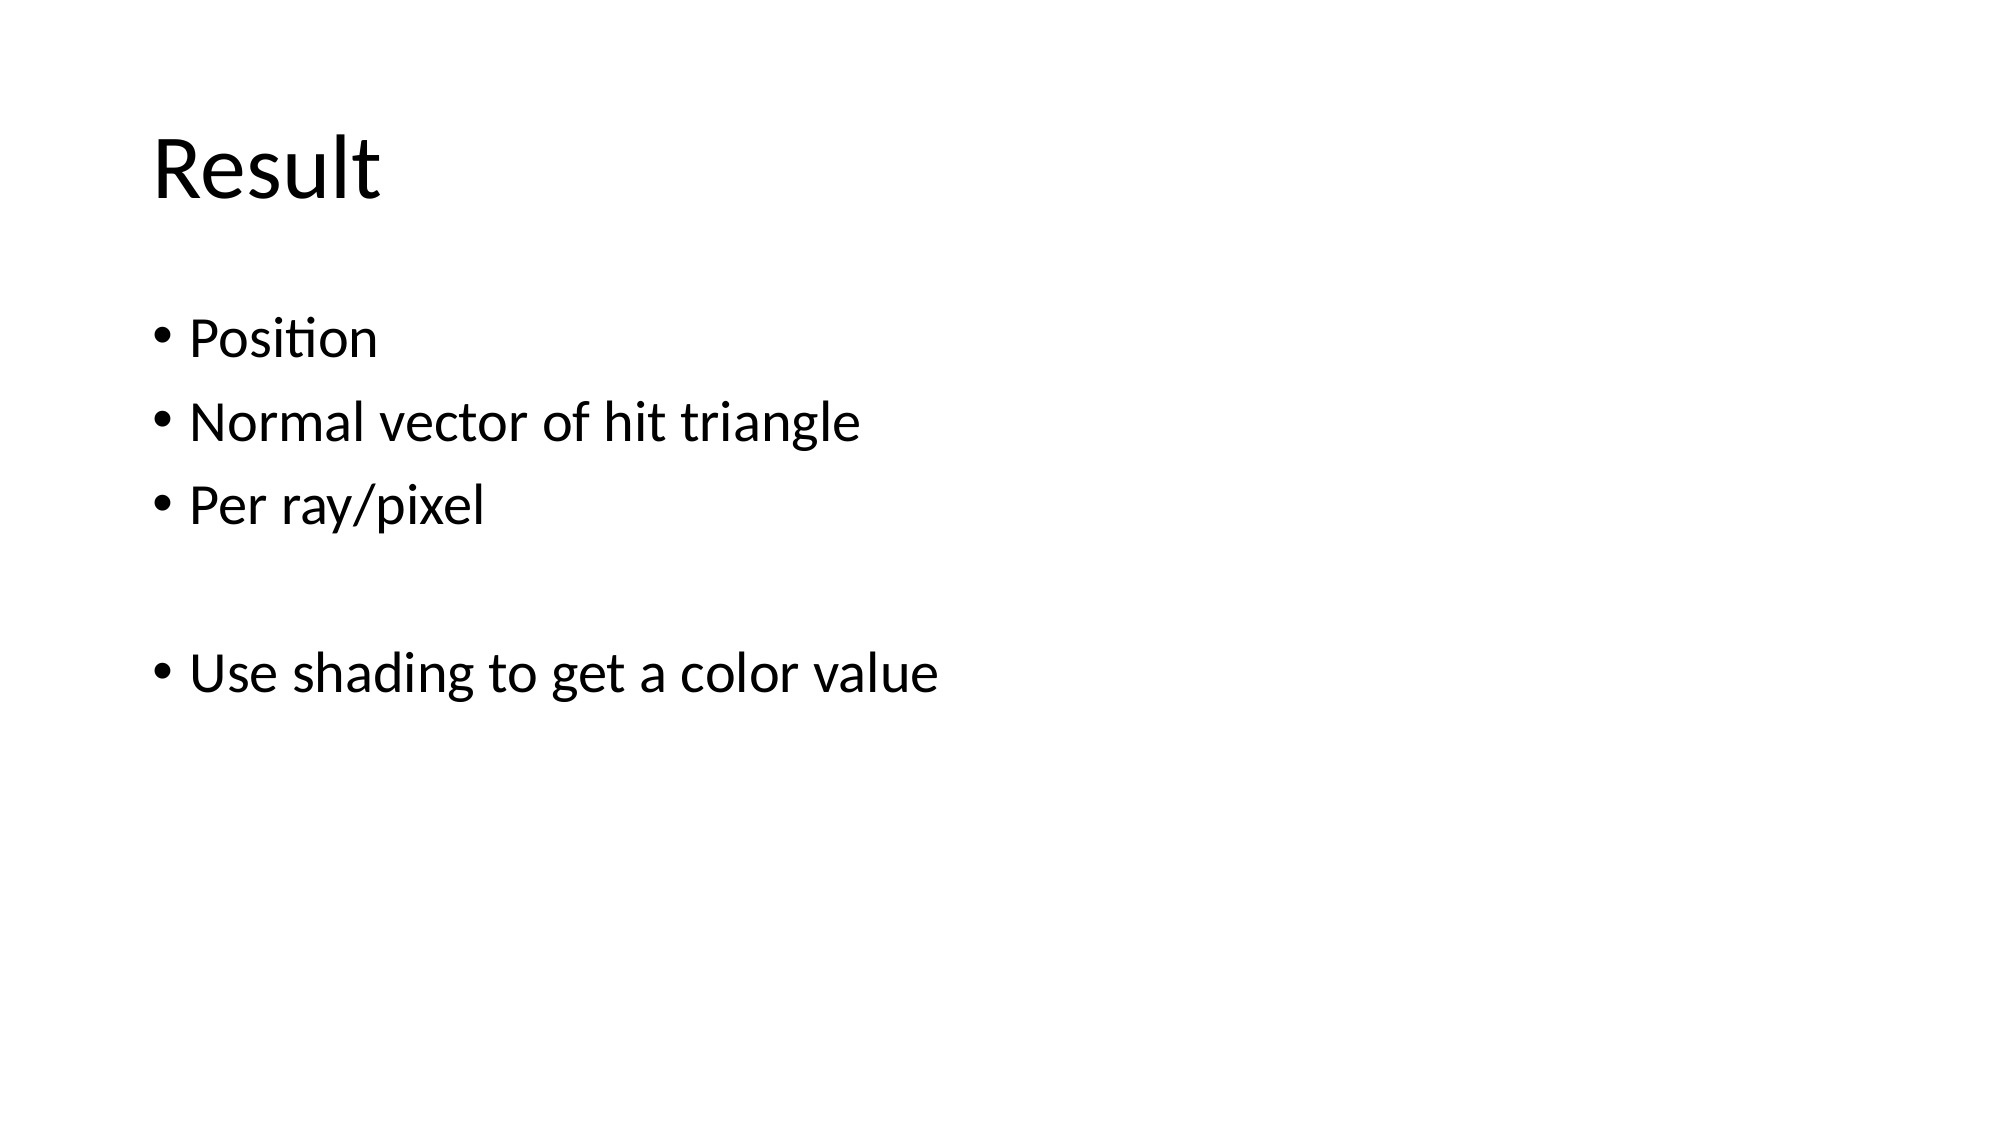

# Result
Position
Normal vector of hit triangle
Per ray/pixel

Use shading to get a color value